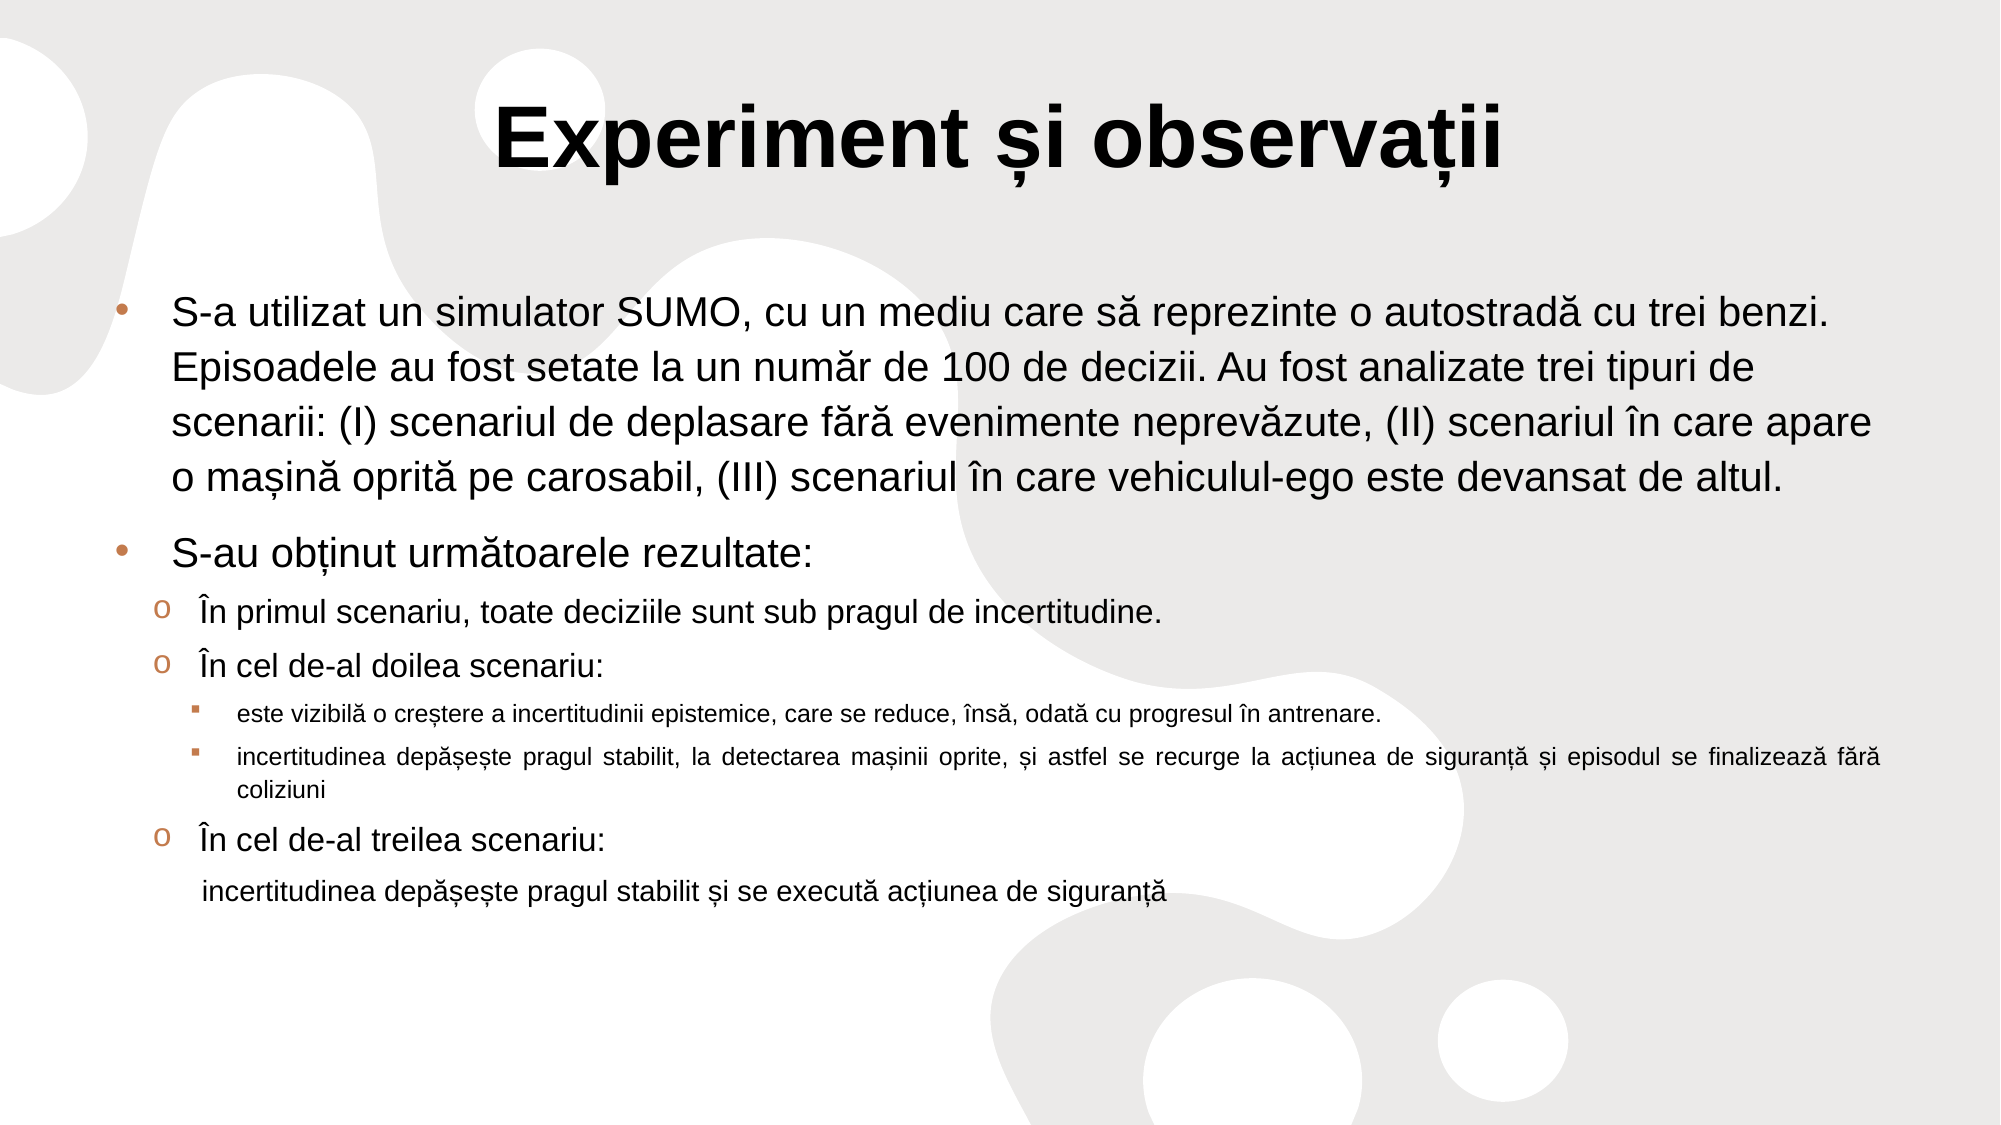

# Experiment și observații
S-a utilizat un simulator SUMO, cu un mediu care să reprezinte o autostradă cu trei benzi. Episoadele au fost setate la un număr de 100 de decizii. Au fost analizate trei tipuri de scenarii: (I) scenariul de deplasare fără evenimente neprevăzute, (II) scenariul în care apare o mașină oprită pe carosabil, (III) scenariul în care vehiculul-ego este devansat de altul.
S-au obținut următoarele rezultate:
În primul scenariu, toate deciziile sunt sub pragul de incertitudine.
În cel de-al doilea scenariu:
este vizibilă o creștere a incertitudinii epistemice, care se reduce, însă, odată cu progresul în antrenare.
incertitudinea depășește pragul stabilit, la detectarea mașinii oprite, și astfel se recurge la acțiunea de siguranță și episodul se finalizează fără coliziuni
În cel de-al treilea scenariu:
      incertitudinea depășește pragul stabilit și se execută acțiunea de siguranță